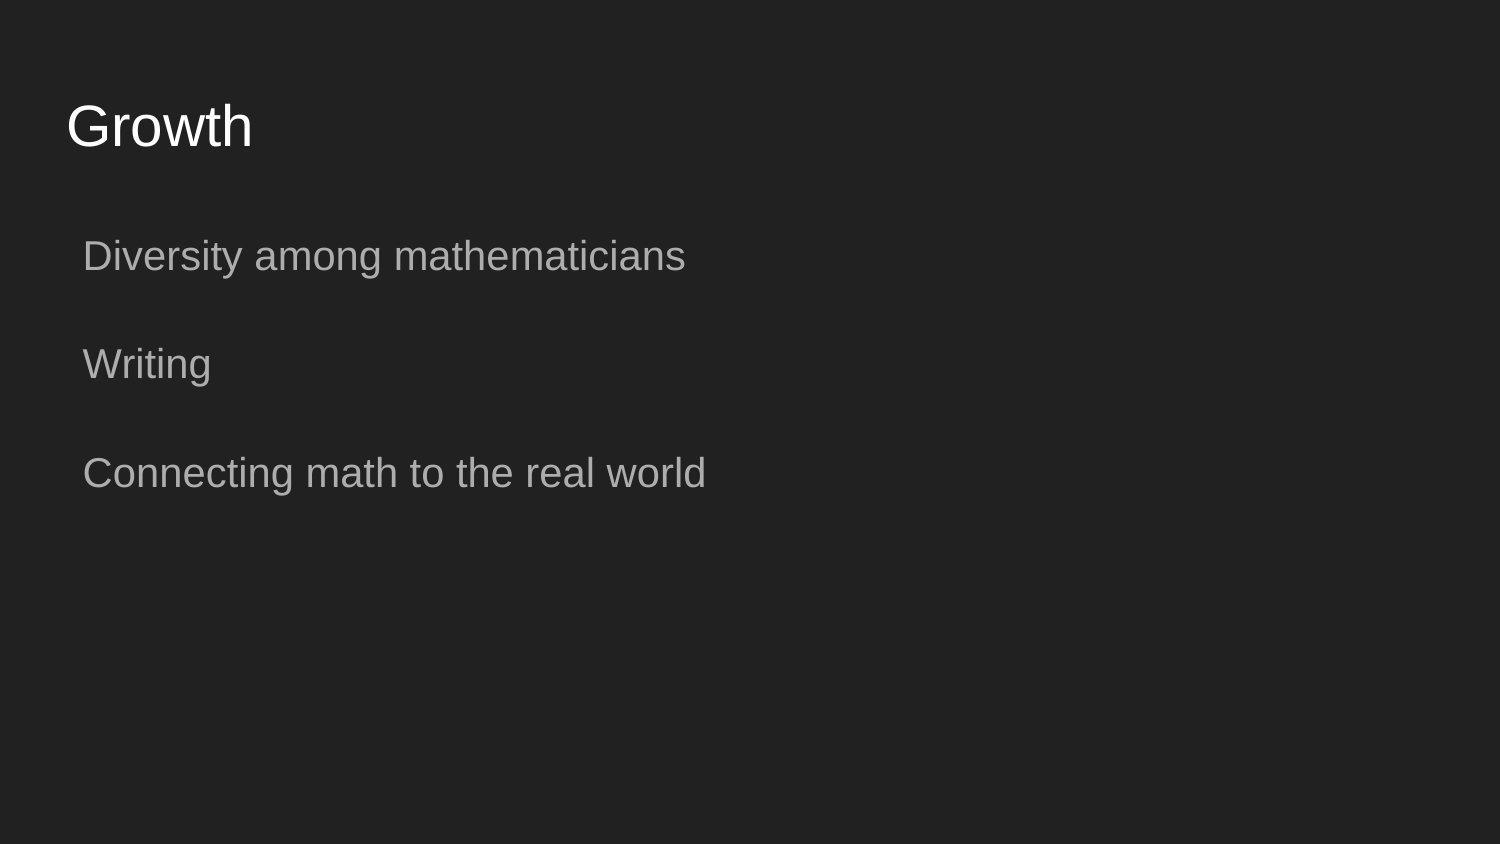

# Growth
Diversity among mathematicians
Writing
Connecting math to the real world